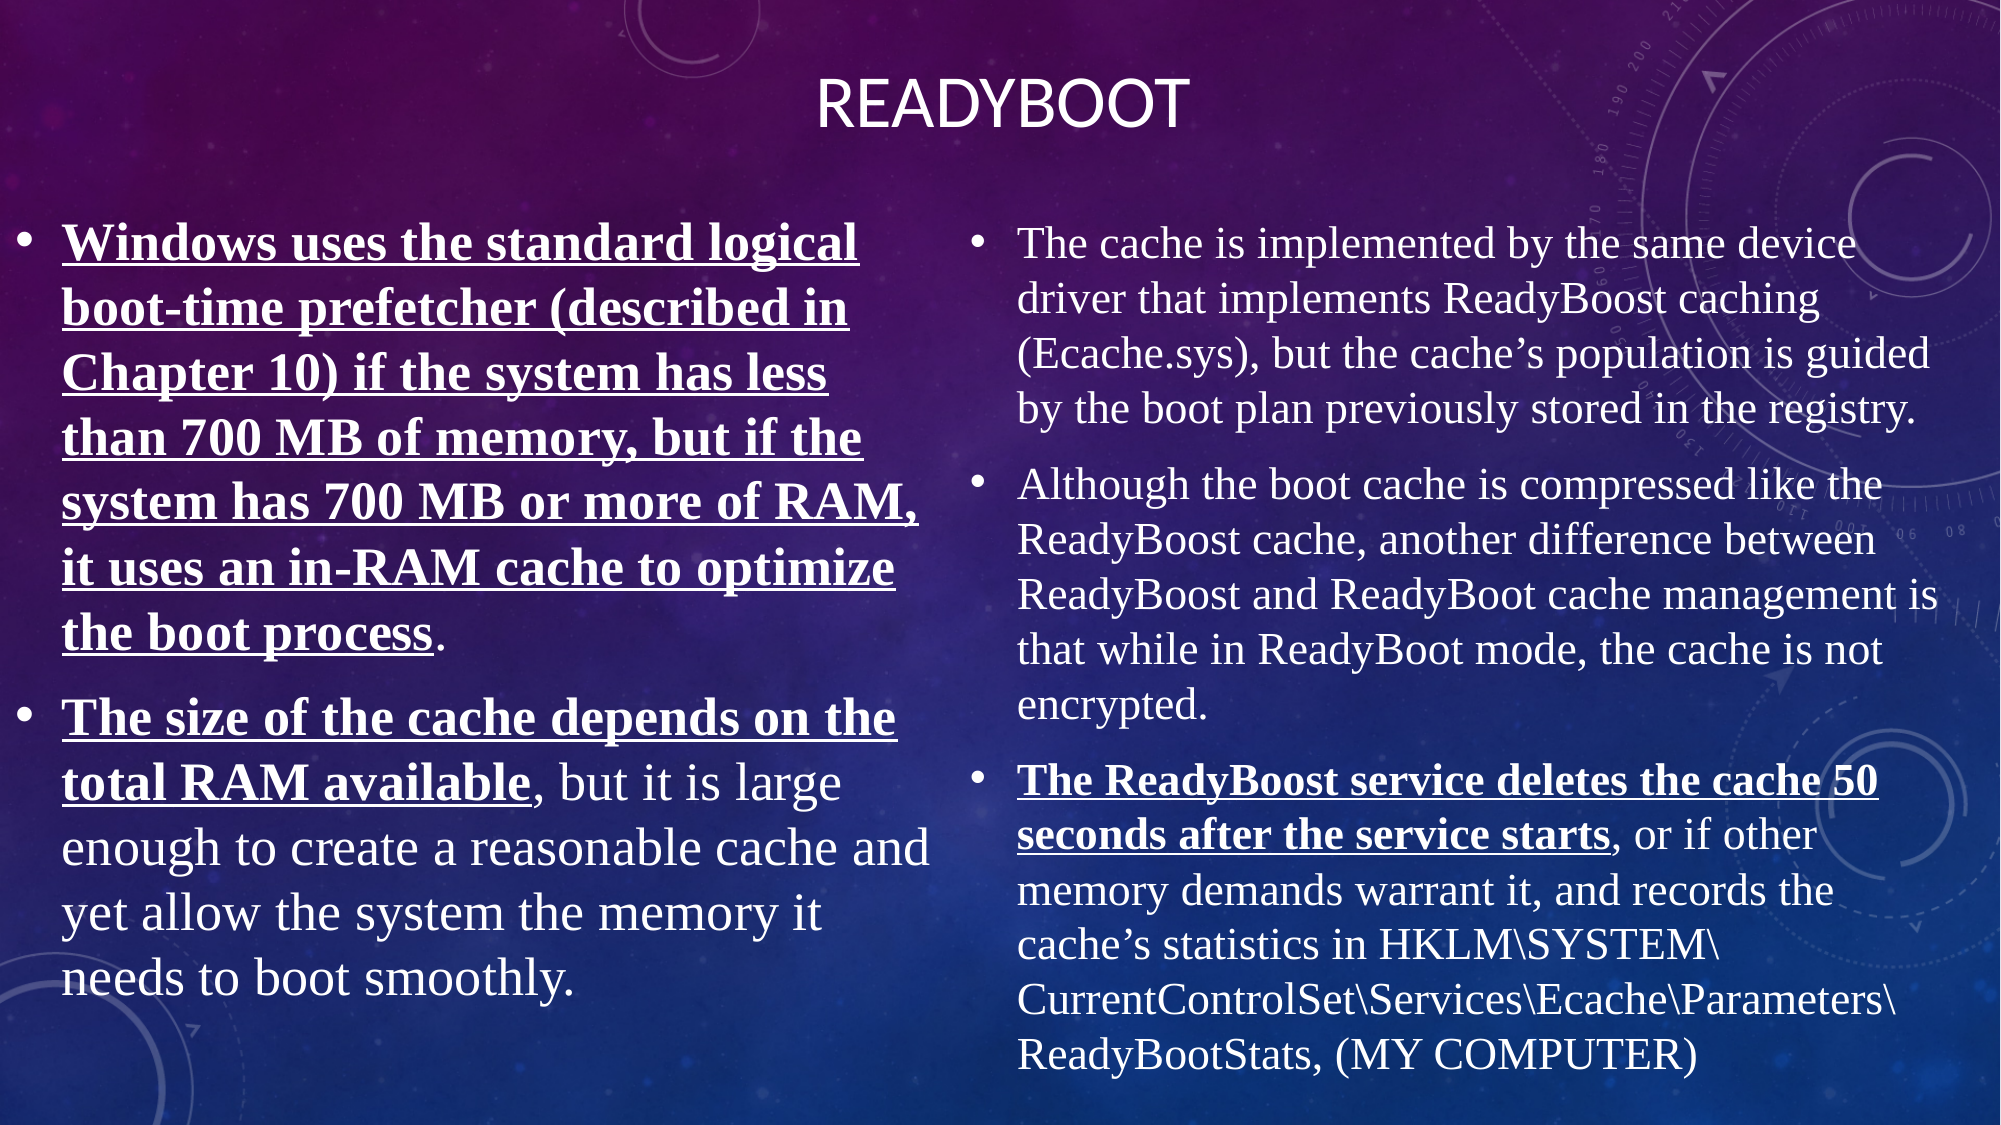

# ReadyBoot
Windows uses the standard logical boot-time prefetcher (described in Chapter 10) if the system has less than 700 MB of memory, but if the system has 700 MB or more of RAM, it uses an in-RAM cache to optimize the boot process.
The size of the cache depends on the total RAM available, but it is large enough to create a reasonable cache and yet allow the system the memory it needs to boot smoothly.
The cache is implemented by the same device driver that implements ReadyBoost caching (Ecache.sys), but the cache’s population is guided by the boot plan previously stored in the registry.
Although the boot cache is compressed like the ReadyBoost cache, another difference between ReadyBoost and ReadyBoot cache management is that while in ReadyBoot mode, the cache is not encrypted.
The ReadyBoost service deletes the cache 50 seconds after the service starts, or if other memory demands warrant it, and records the cache’s statistics in HKLM\SYSTEM\CurrentControlSet\Services\Ecache\Parameters\ReadyBootStats, (MY COMPUTER)